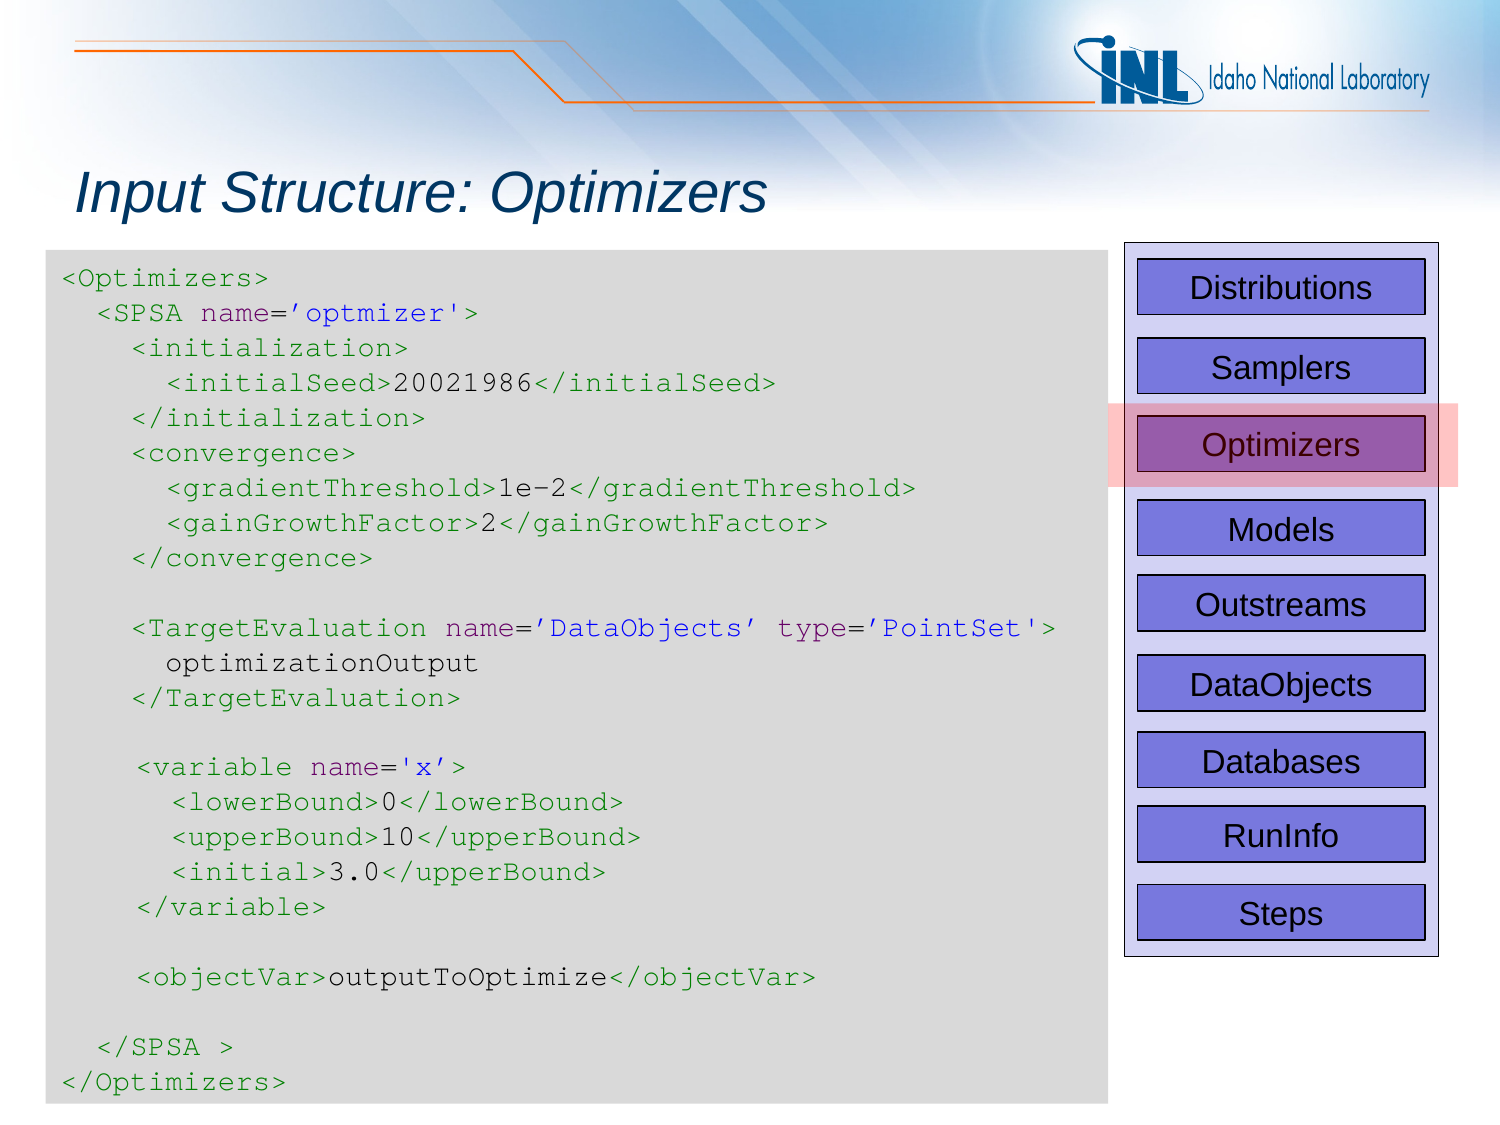

# Input Structure: Optimizers

<Optimizers>
  <SPSA name=’optmizer'>
    <initialization>
      <initialSeed>20021986</initialSeed>
    </initialization>
    <convergence>
      <gradientThreshold>1e-2</gradientThreshold>
      <gainGrowthFactor>2</gainGrowthFactor>
    </convergence>

    <TargetEvaluation name=’DataObjects’ type=’PointSet'>
      optimizationOutput
    </TargetEvaluation>

<variable name='x’>
  <lowerBound>0</lowerBound>
  <upperBound>10</upperBound>
  <initial>3.0</upperBound>
</variable>

<objectVar>outputToOptimize</objectVar>

  </SPSA >
</Optimizers>
Distributions
Samplers

Optimizers
Models
Outstreams
DataObjects
Databases
RunInfo
Steps